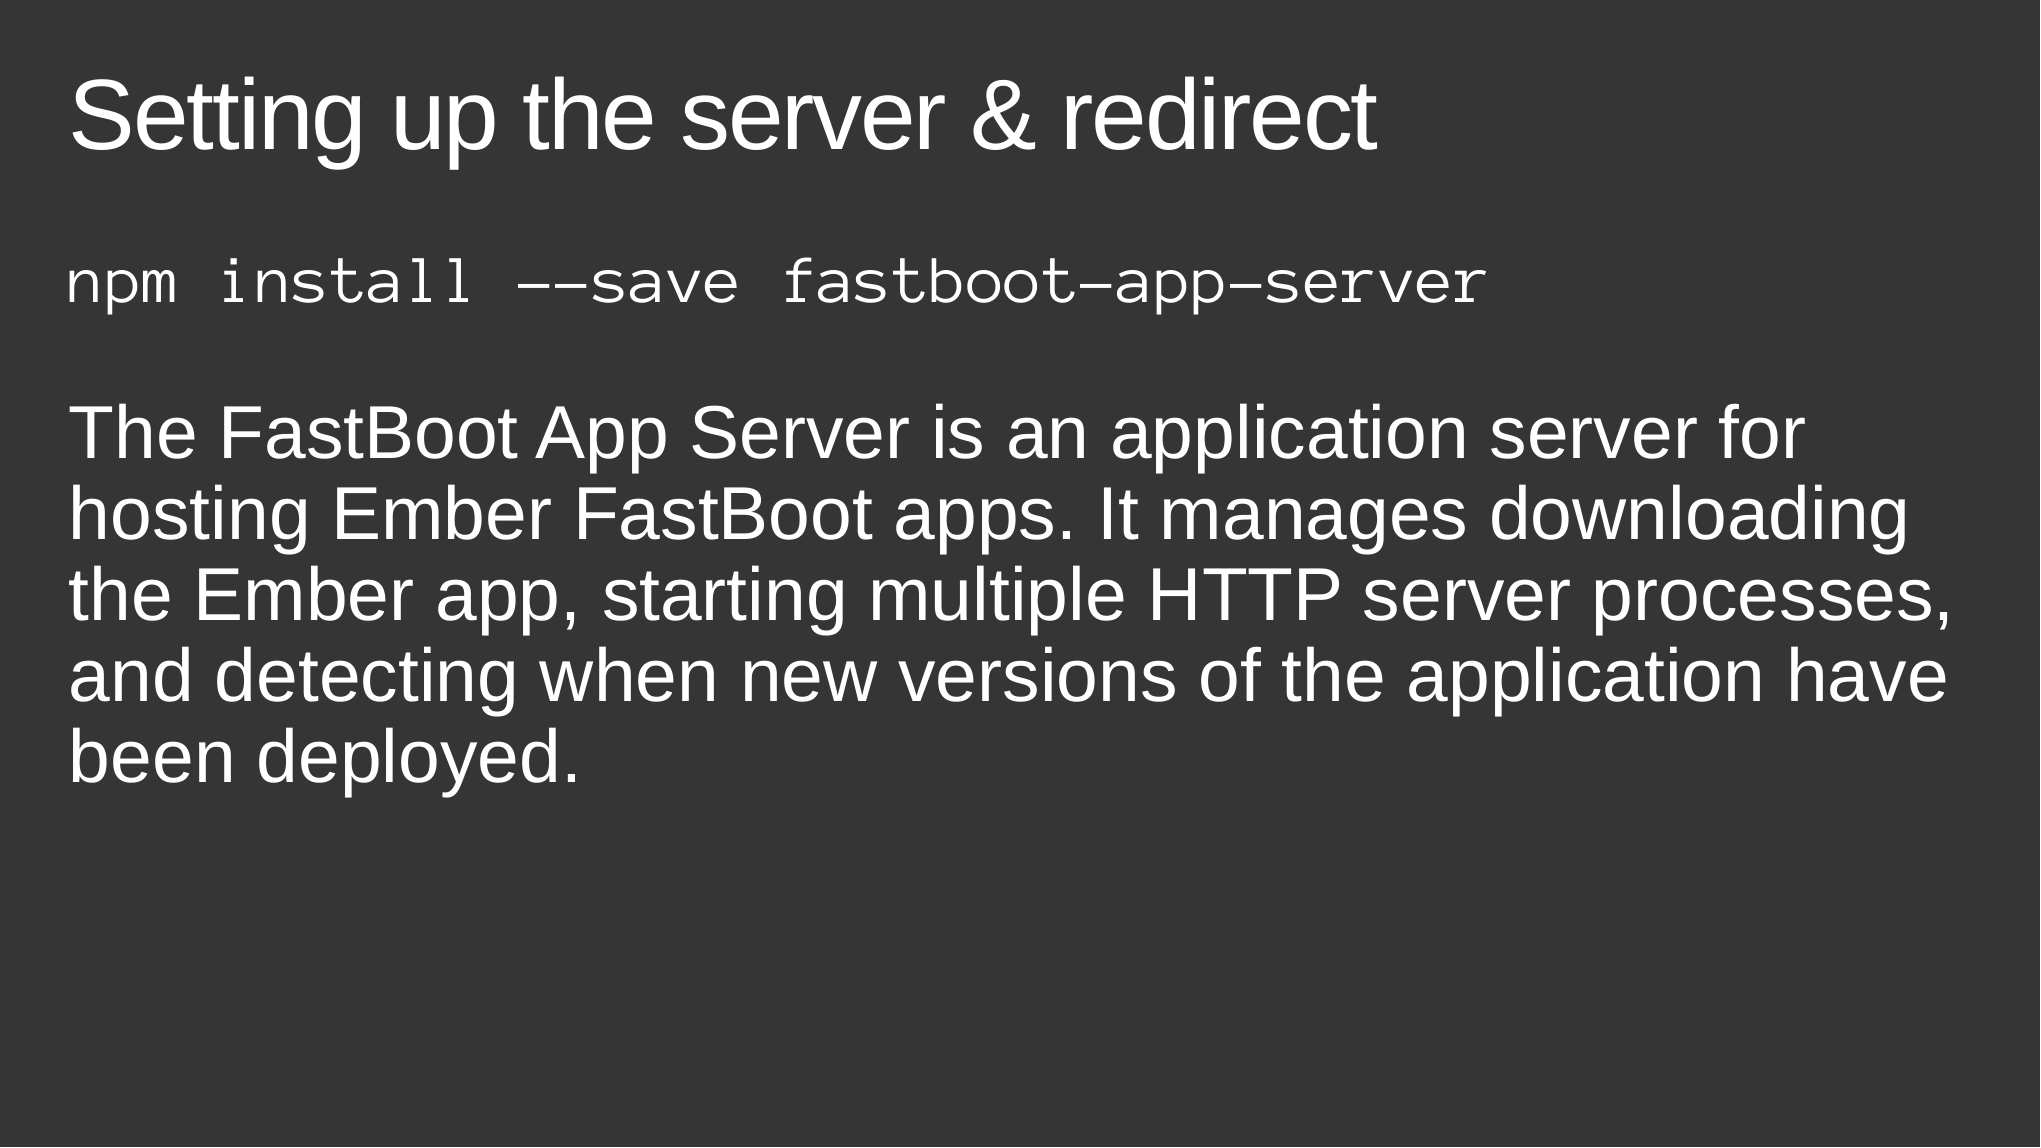

# Setting up the server & redirect
npm install --save fastboot-app-server
The FastBoot App Server is an application server for hosting Ember FastBoot apps. It manages downloading the Ember app, starting multiple HTTP server processes, and detecting when new versions of the application have been deployed.